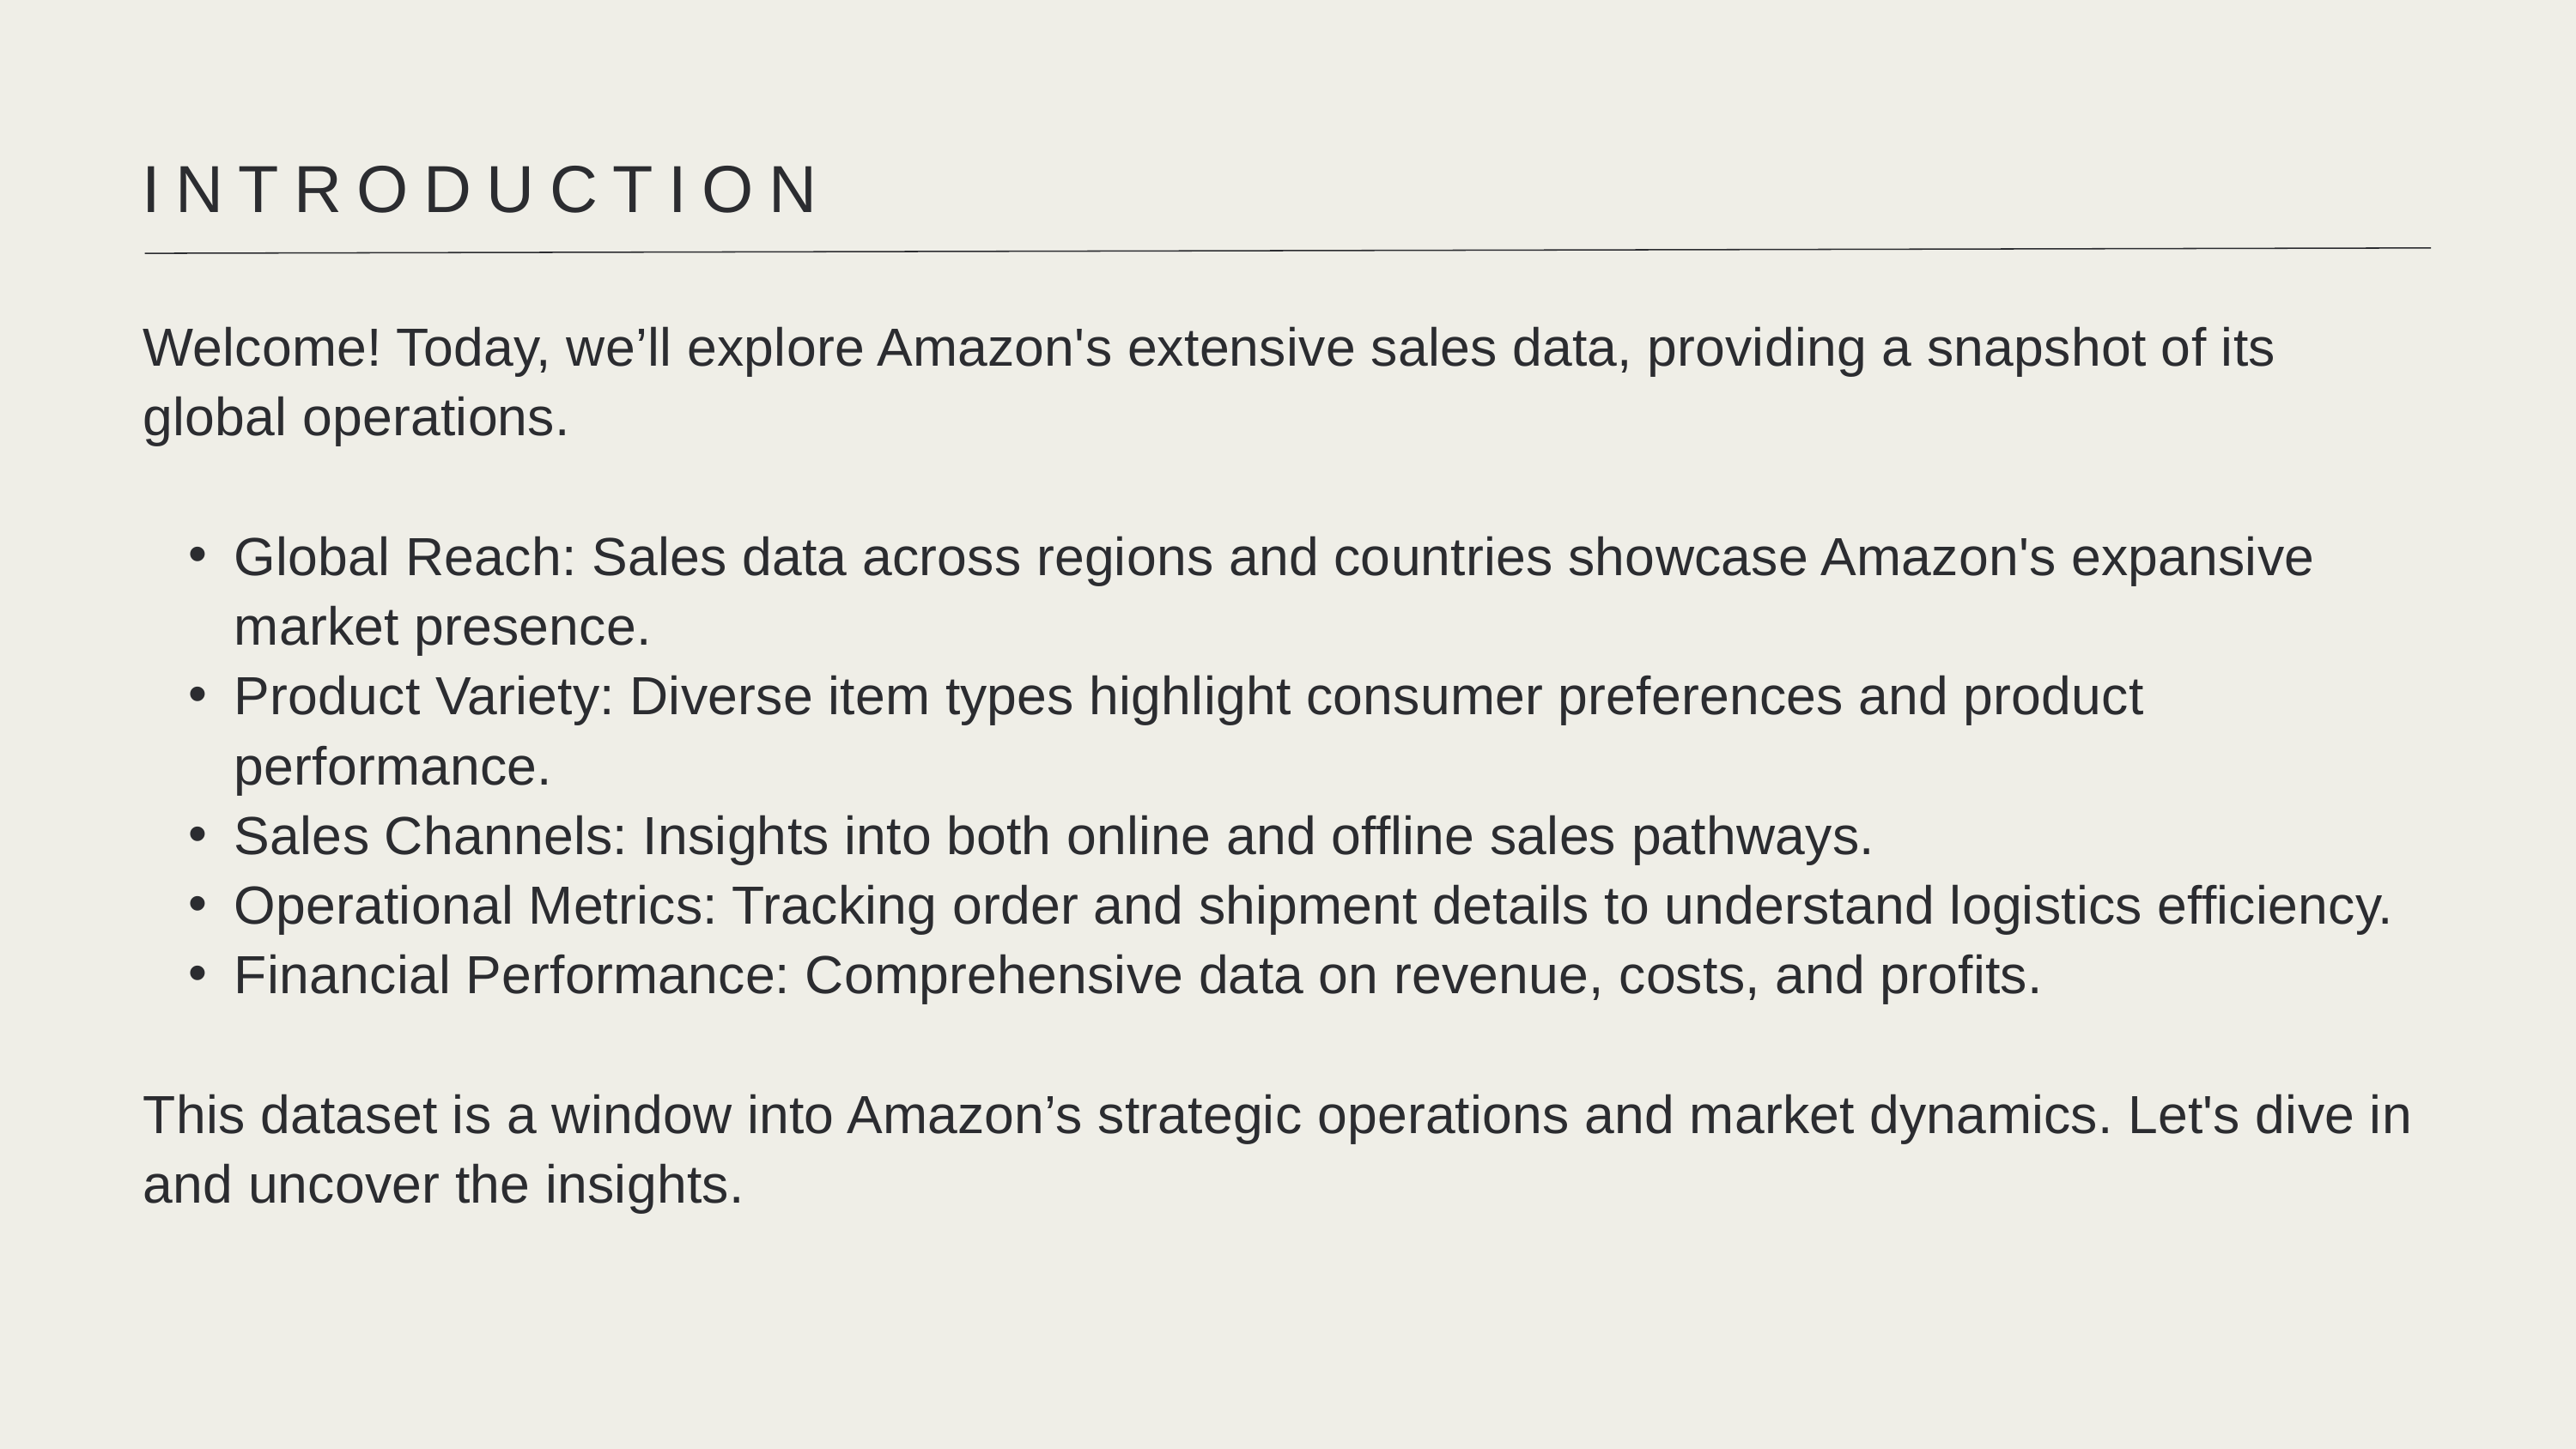

INTRODUCTION

Welcome! Today, we’ll explore Amazon's extensive sales data, providing a snapshot of its global operations.

Global Reach: Sales data across regions and countries showcase Amazon's expansive market presence.
Product Variety: Diverse item types highlight consumer preferences and product performance.
Sales Channels: Insights into both online and offline sales pathways.
Operational Metrics: Tracking order and shipment details to understand logistics efficiency.
Financial Performance: Comprehensive data on revenue, costs, and profits.

This dataset is a window into Amazon’s strategic operations and market dynamics. Let's dive in and uncover the insights.